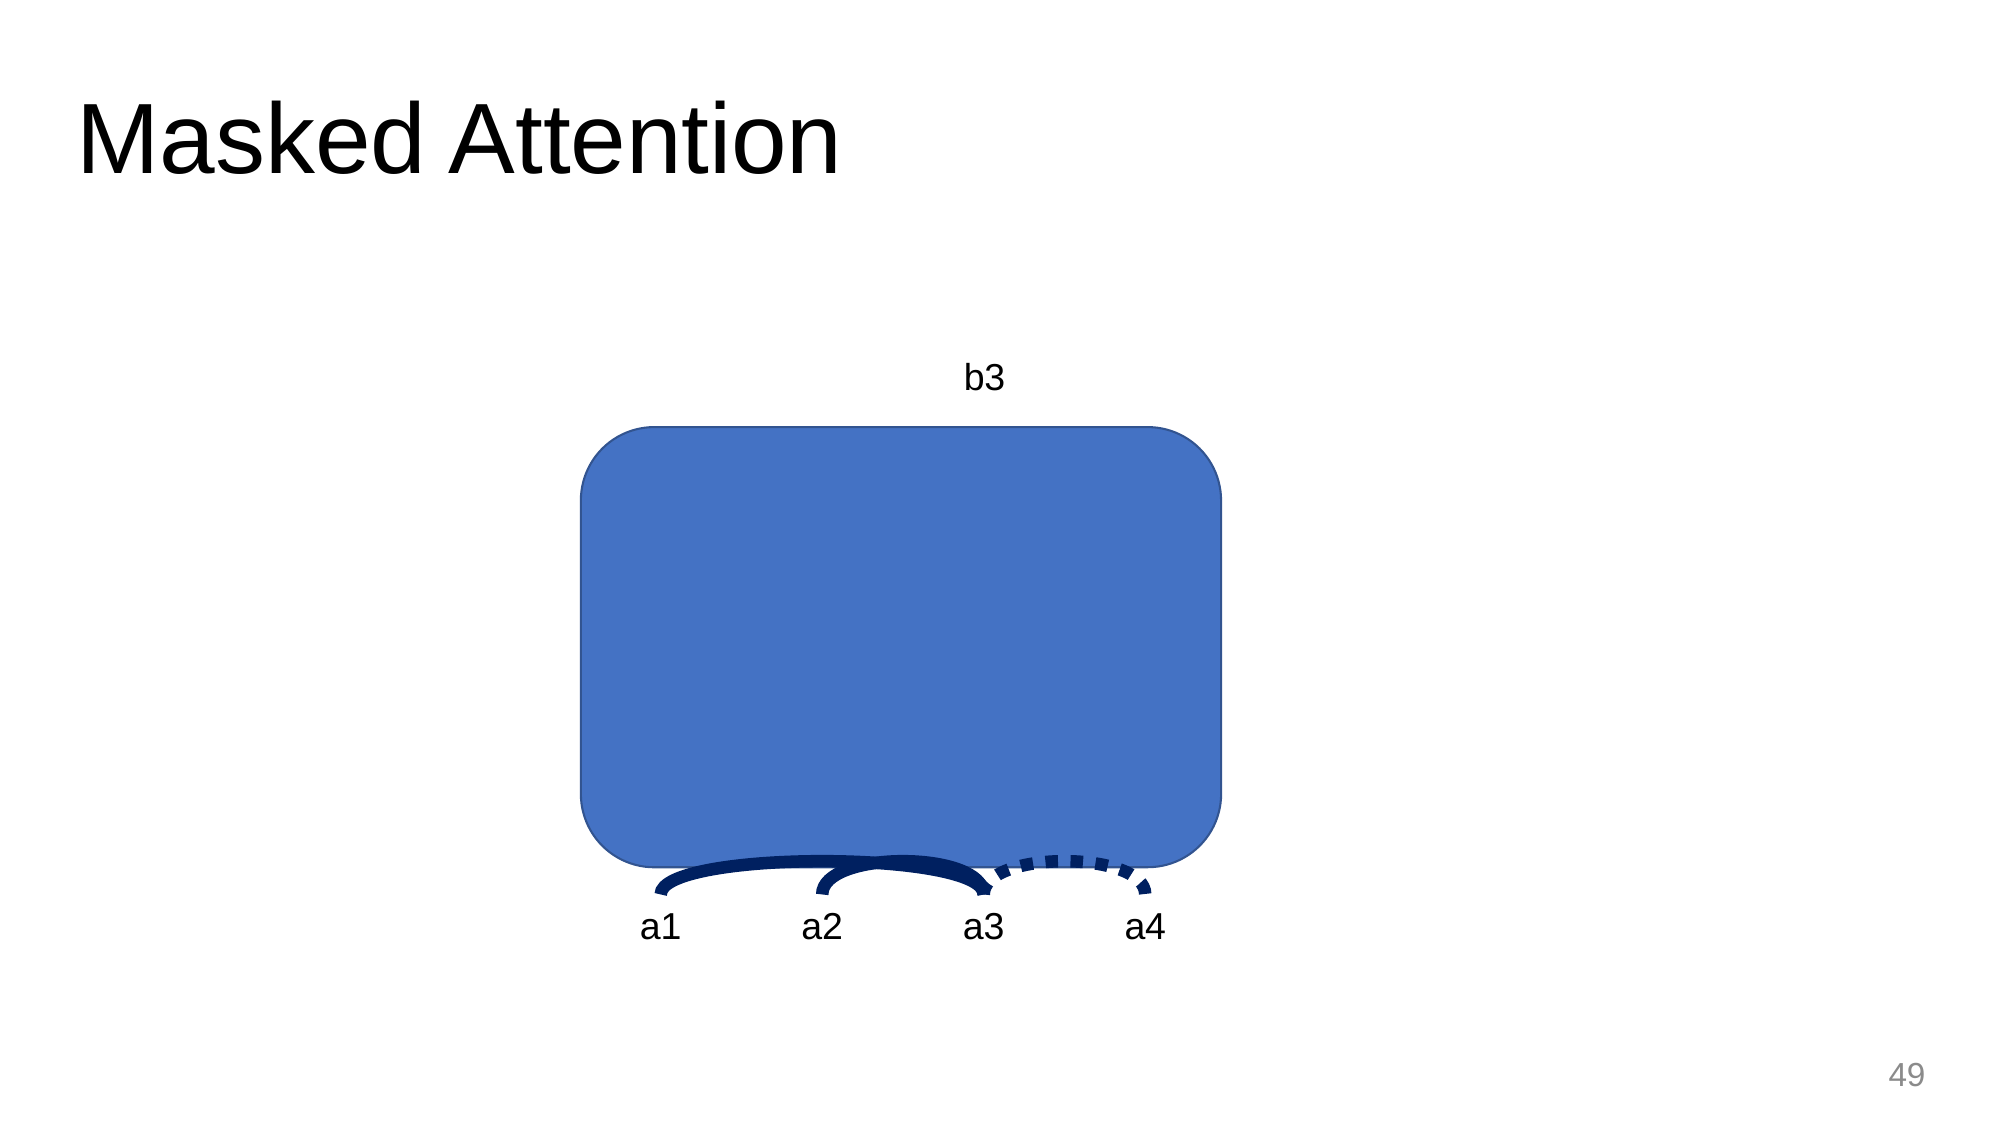

# Masked Attention
b3

a1
a2
a3
a4
49